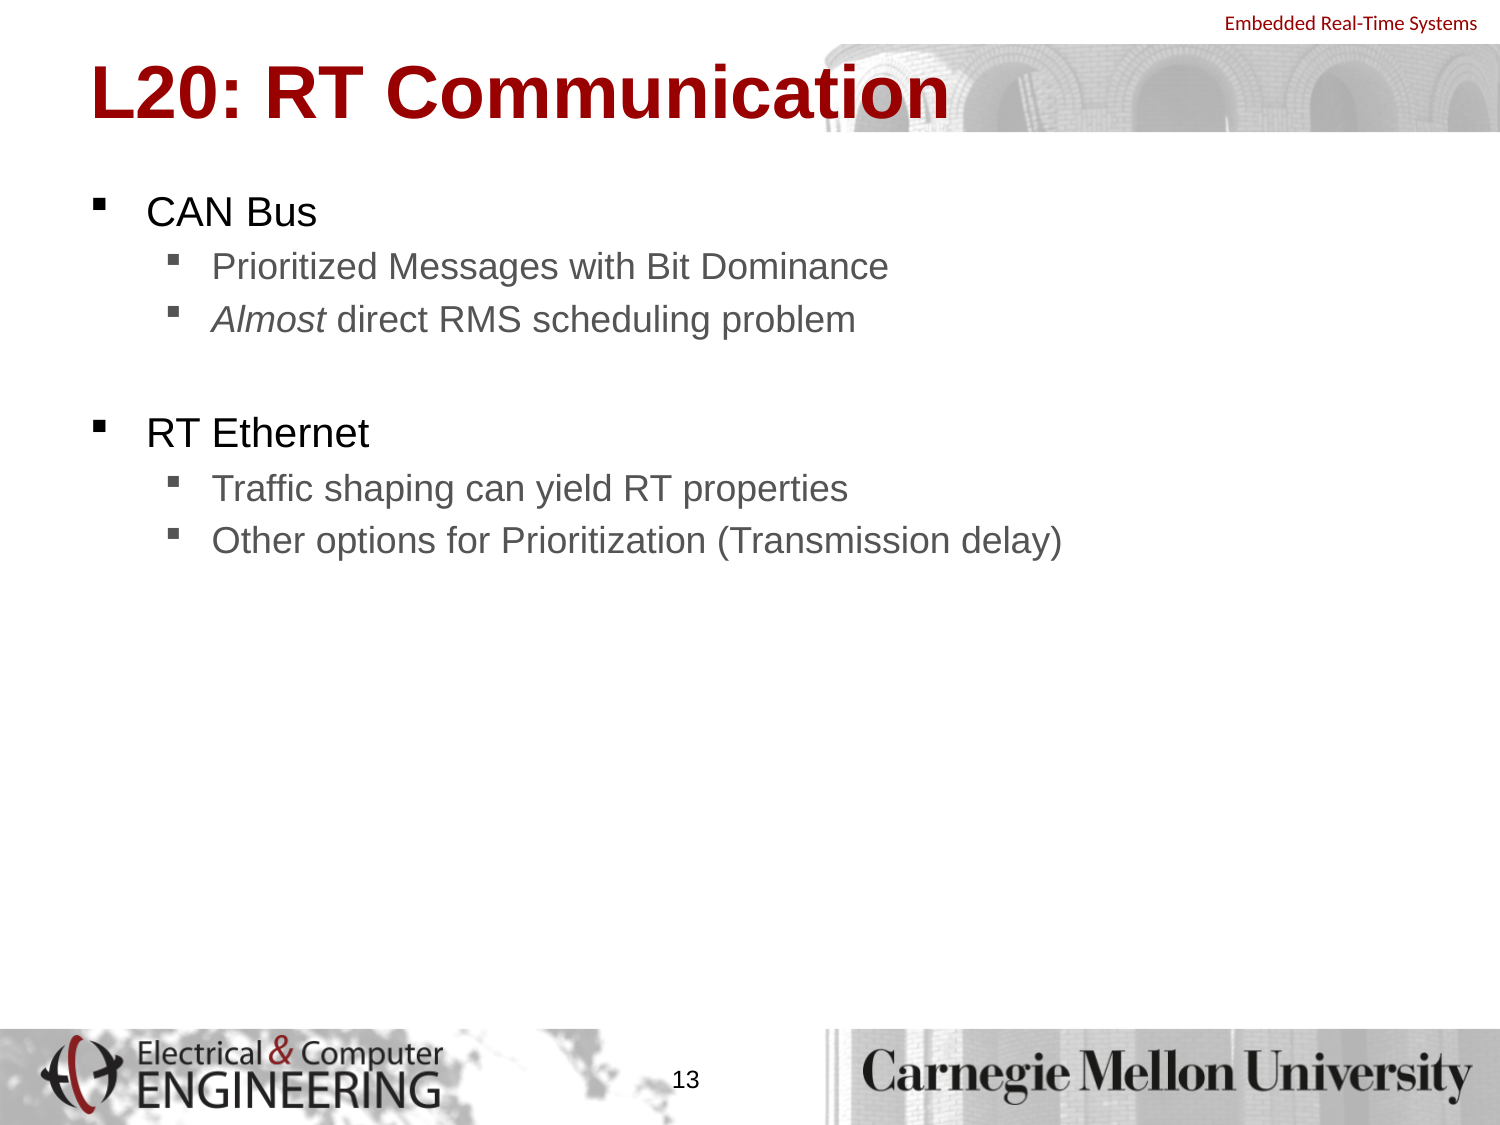

# L20: RT Communication
CAN Bus
Prioritized Messages with Bit Dominance
Almost direct RMS scheduling problem

RT Ethernet
Traffic shaping can yield RT properties
Other options for Prioritization (Transmission delay)
13